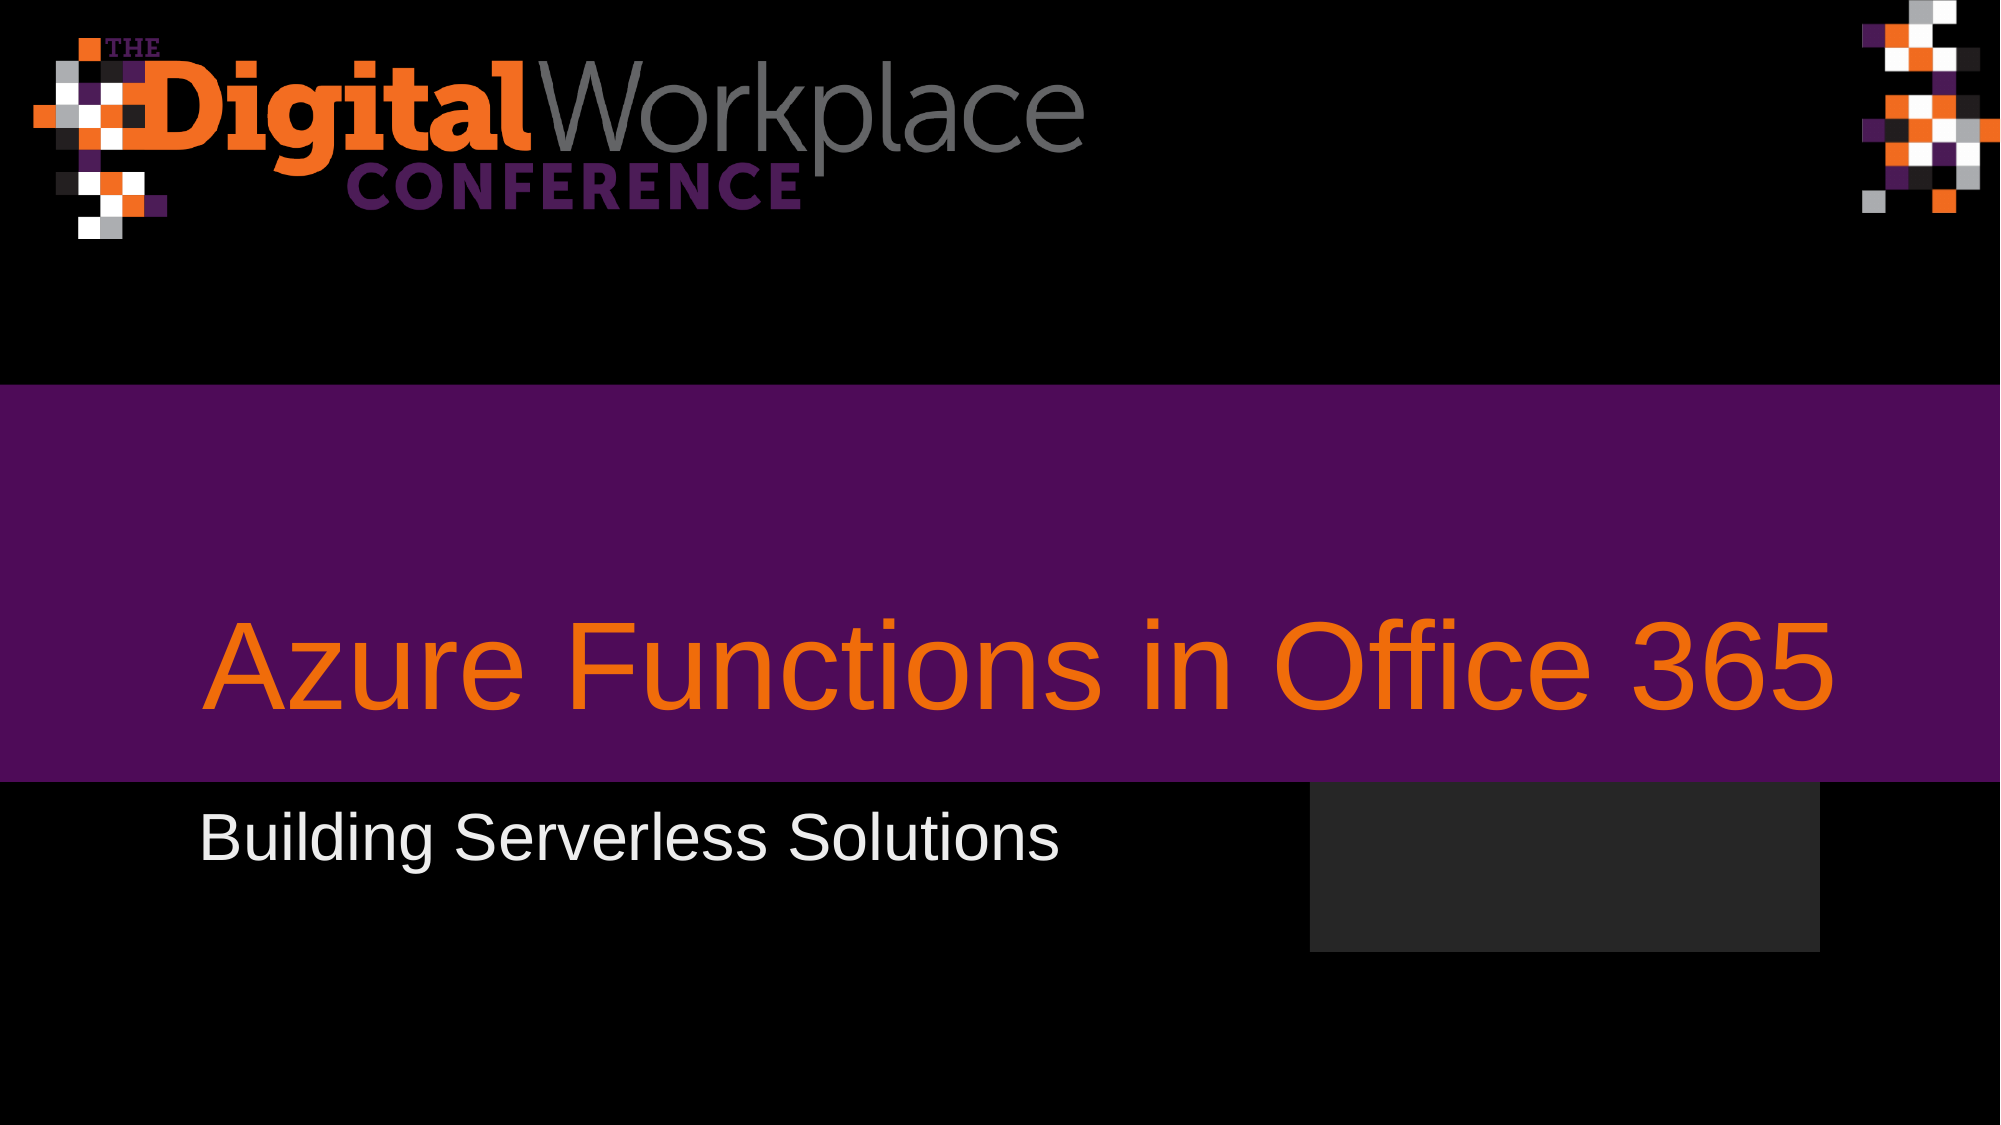

# Azure Functions in Office 365
Building Serverless Solutions